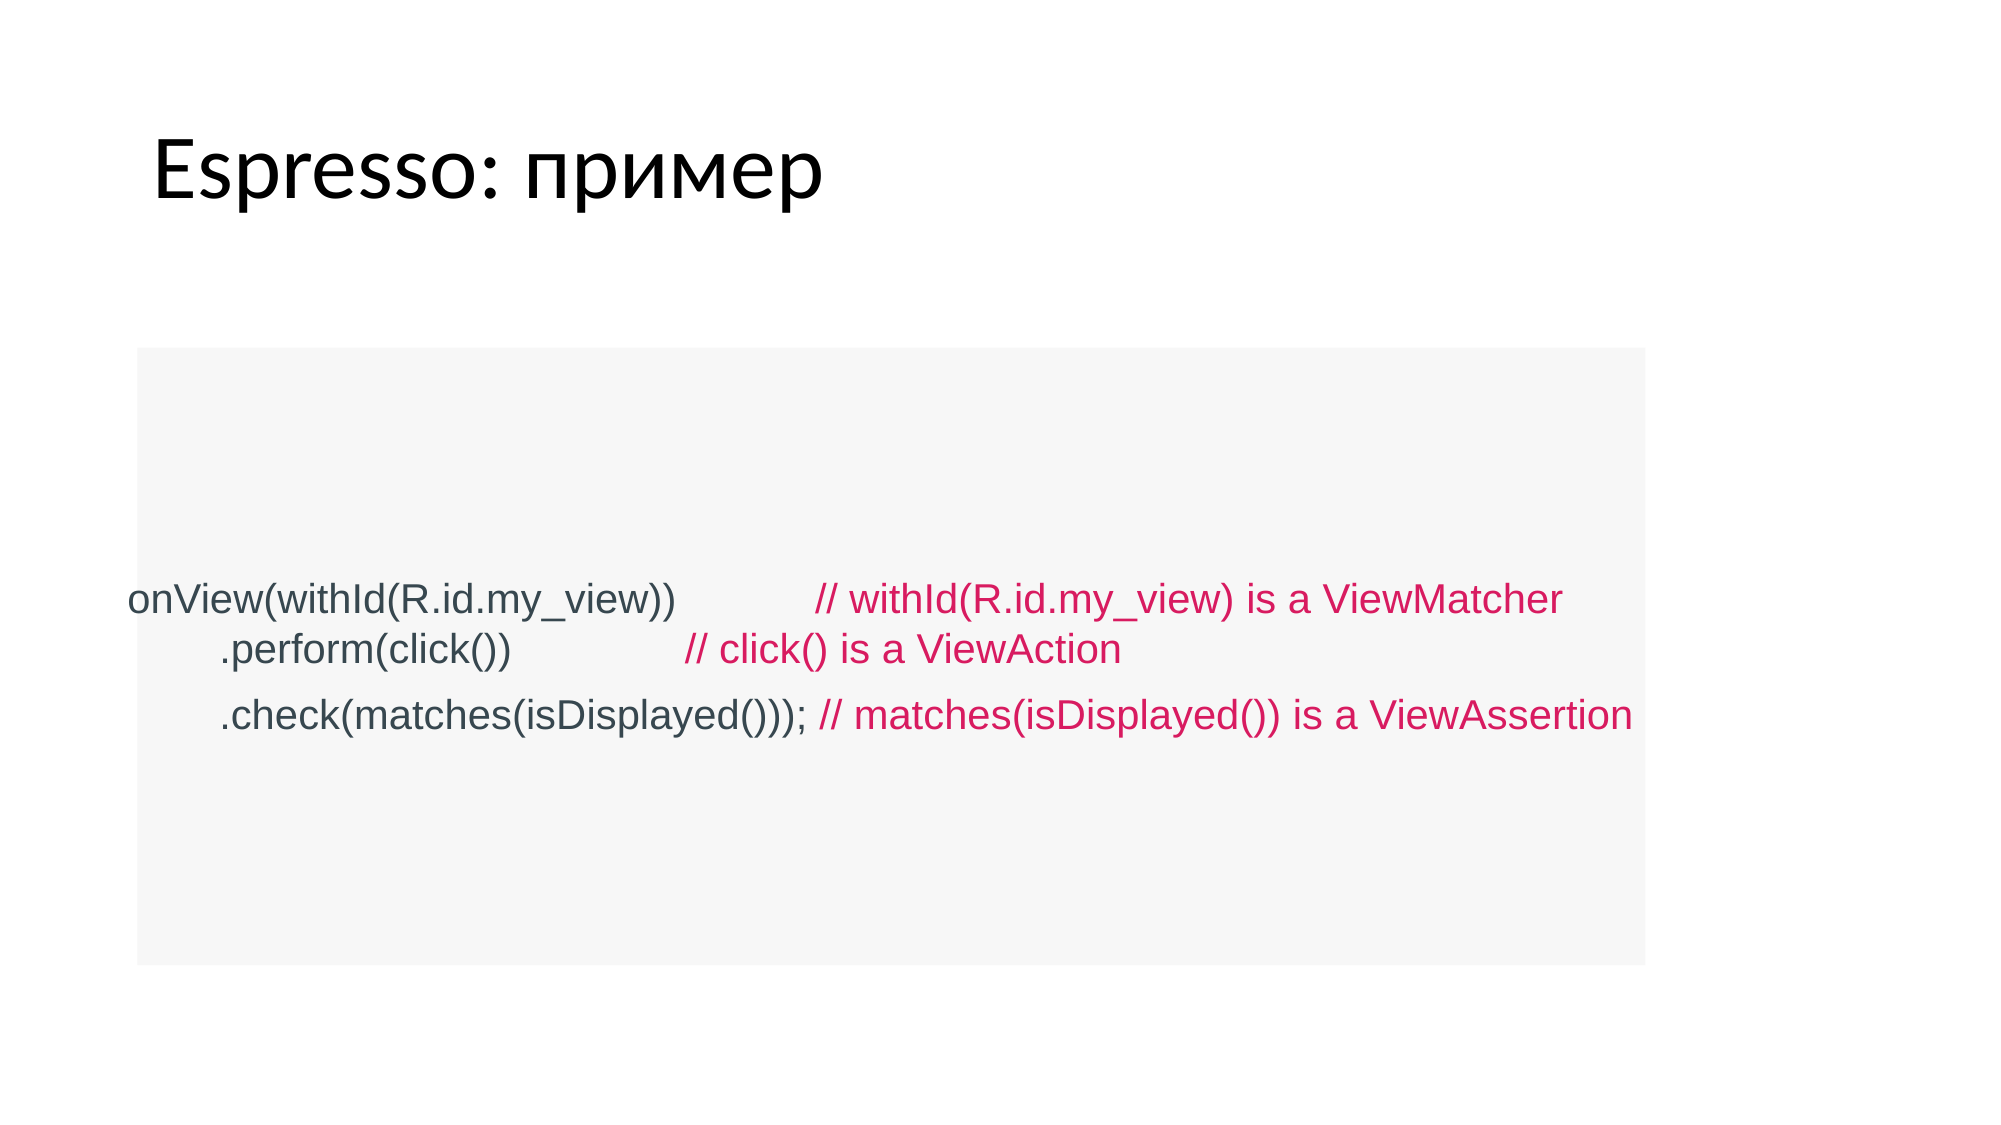

# Espresso: пример
onView(withId(R.id.my_view))            // withId(R.id.my_view) is a ViewMatcher
        .perform(click())               // click() is a ViewAction
        .check(matches(isDisplayed())); // matches(isDisplayed()) is a ViewAssertion